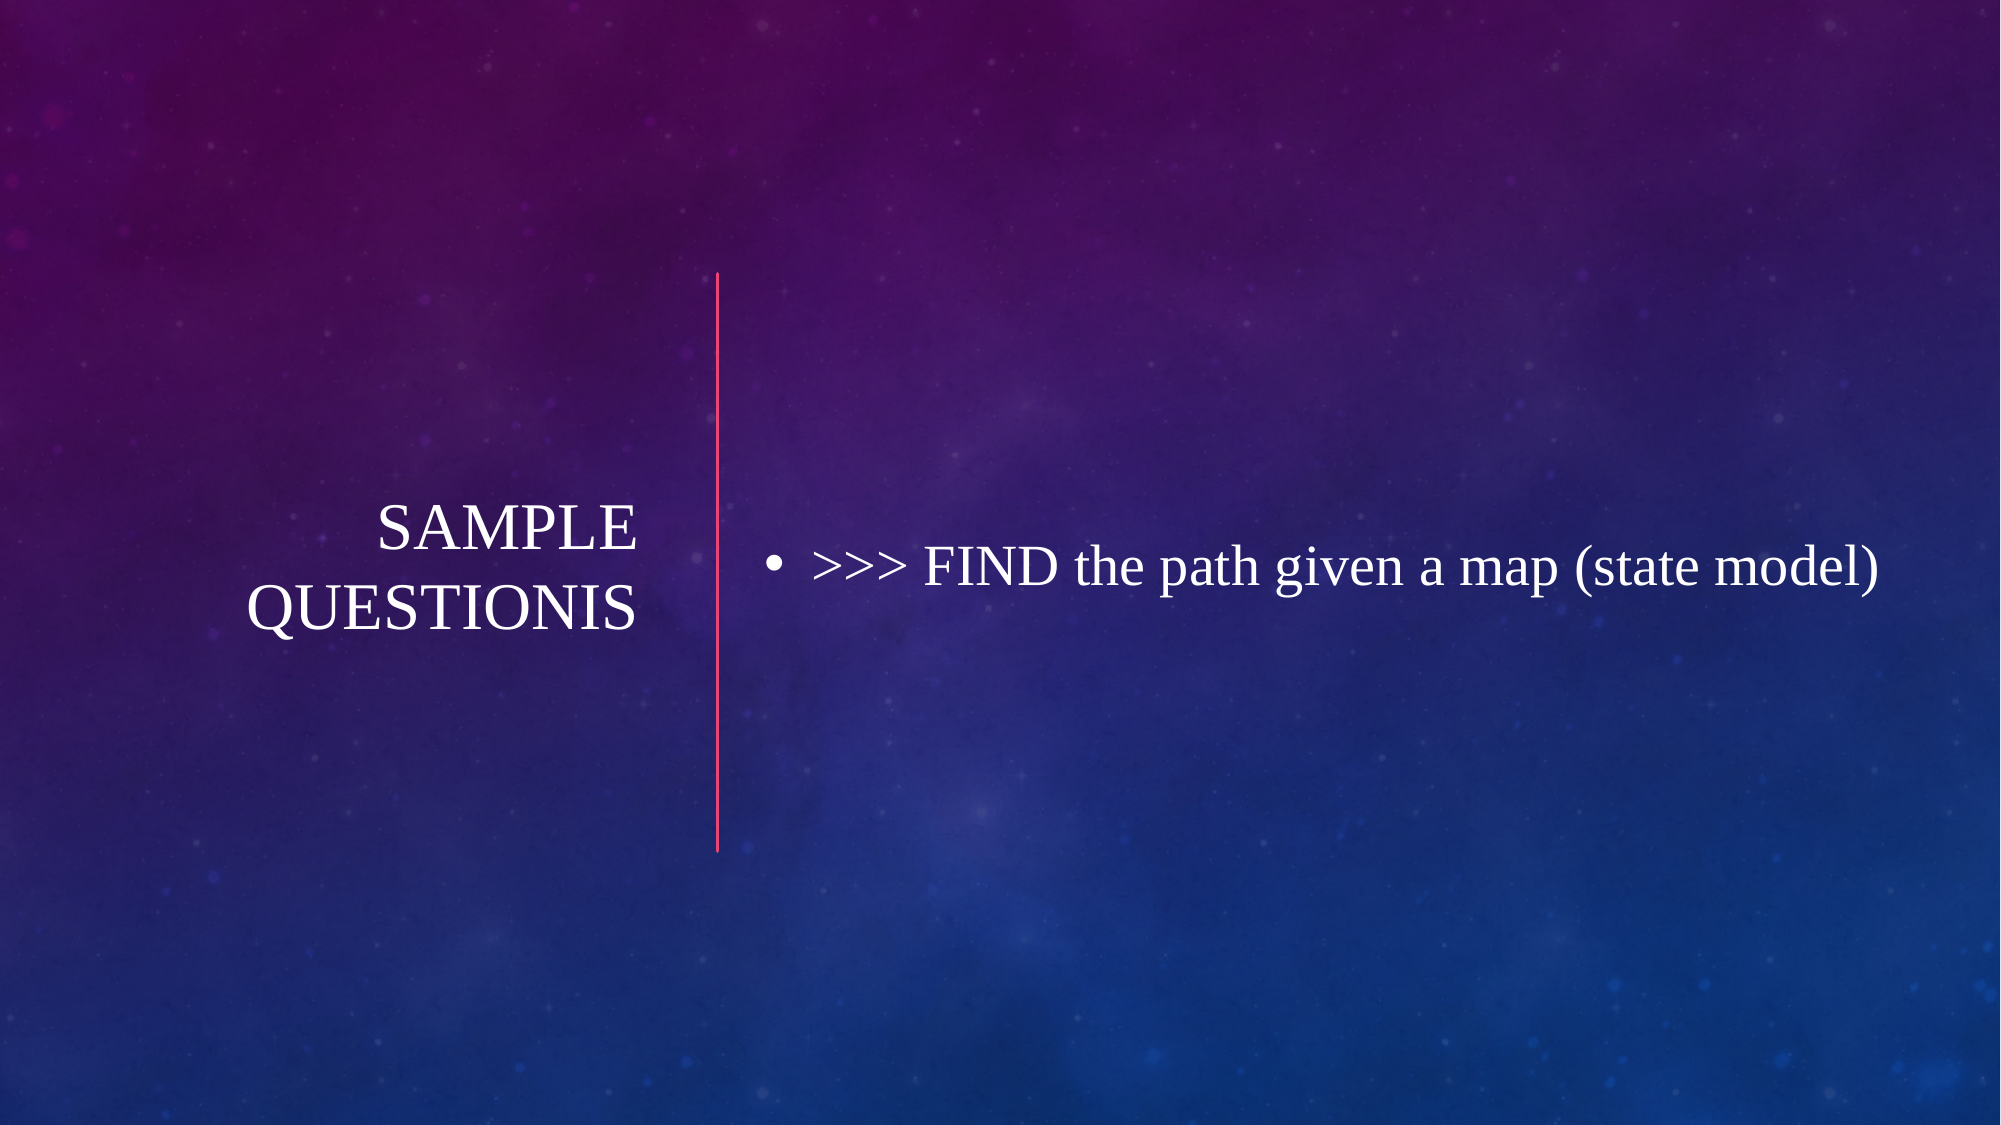

>>> FIND the path given a map (state model)
# Sample questionis